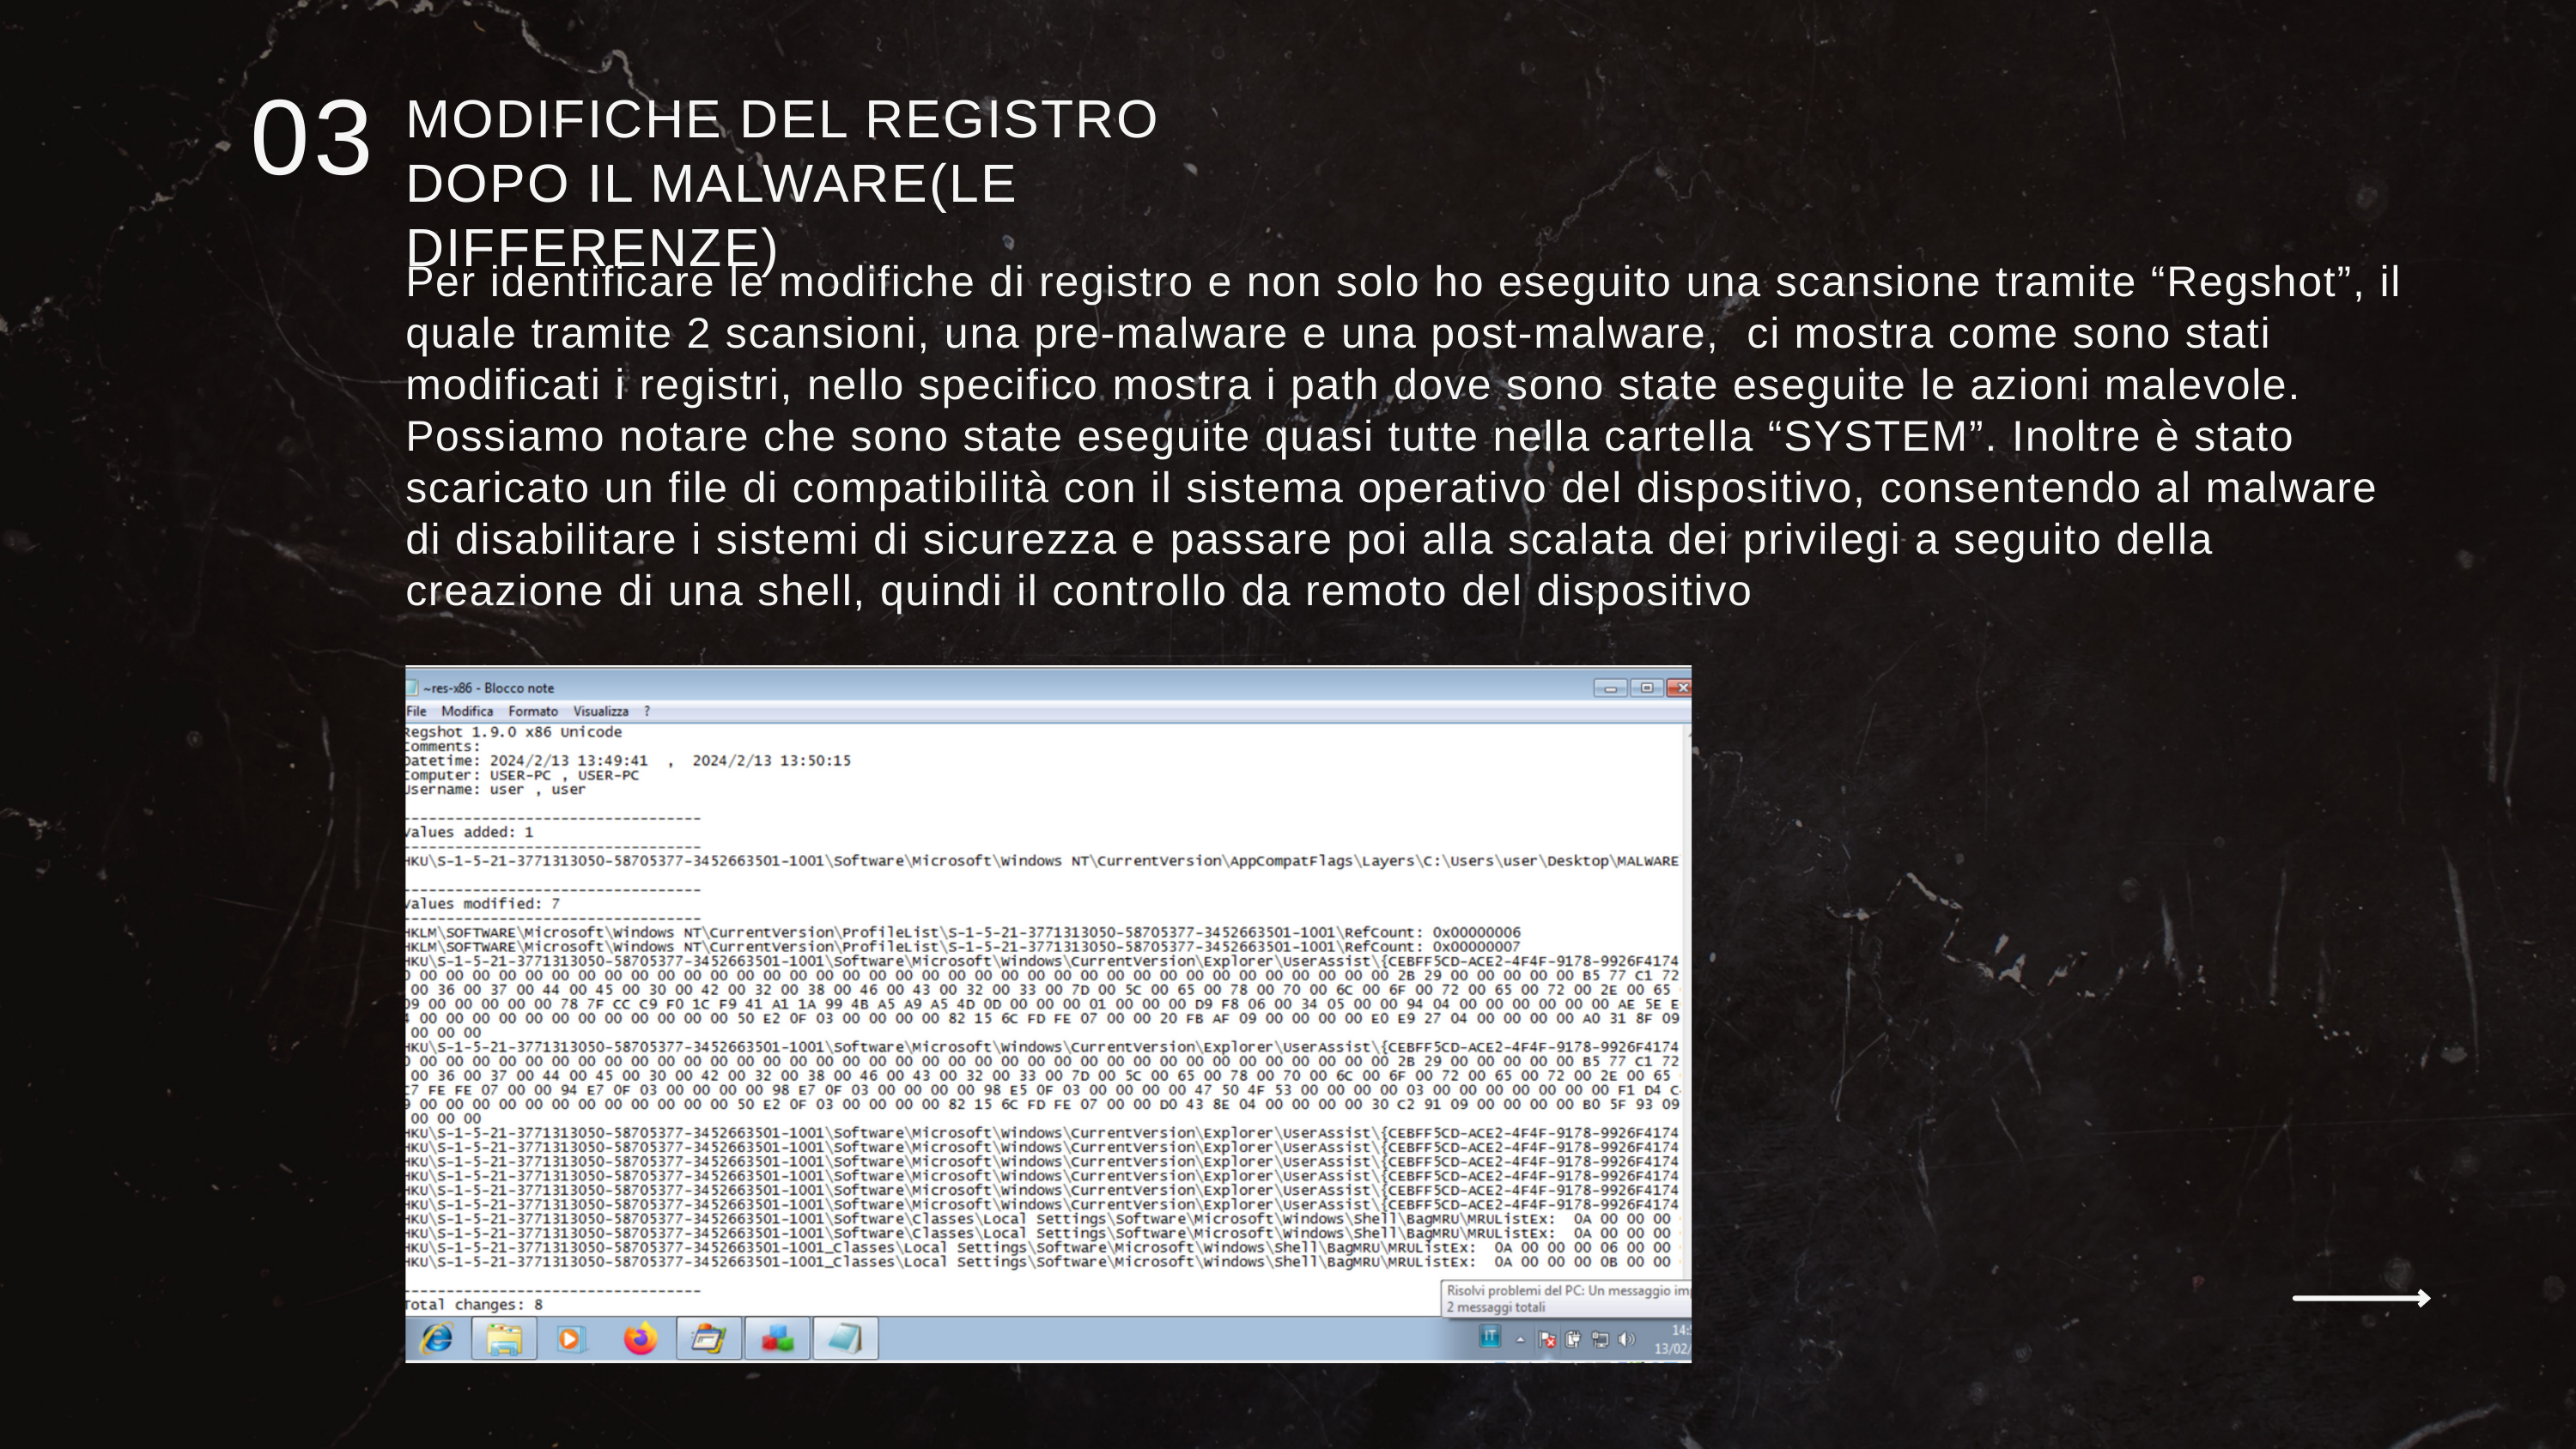

03
MODIFICHE DEL REGISTRO DOPO IL MALWARE(LE DIFFERENZE)
Per identificare le modifiche di registro e non solo ho eseguito una scansione tramite “Regshot”, il quale tramite 2 scansioni, una pre-malware e una post-malware,  ci mostra come sono stati modificati i registri, nello specifico mostra i path dove sono state eseguite le azioni malevole. Possiamo notare che sono state eseguite quasi tutte nella cartella “SYSTEM”. Inoltre è stato scaricato un file di compatibilità con il sistema operativo del dispositivo, consentendo al malware di disabilitare i sistemi di sicurezza e passare poi alla scalata dei privilegi a seguito della creazione di una shell, quindi il controllo da remoto del dispositivo